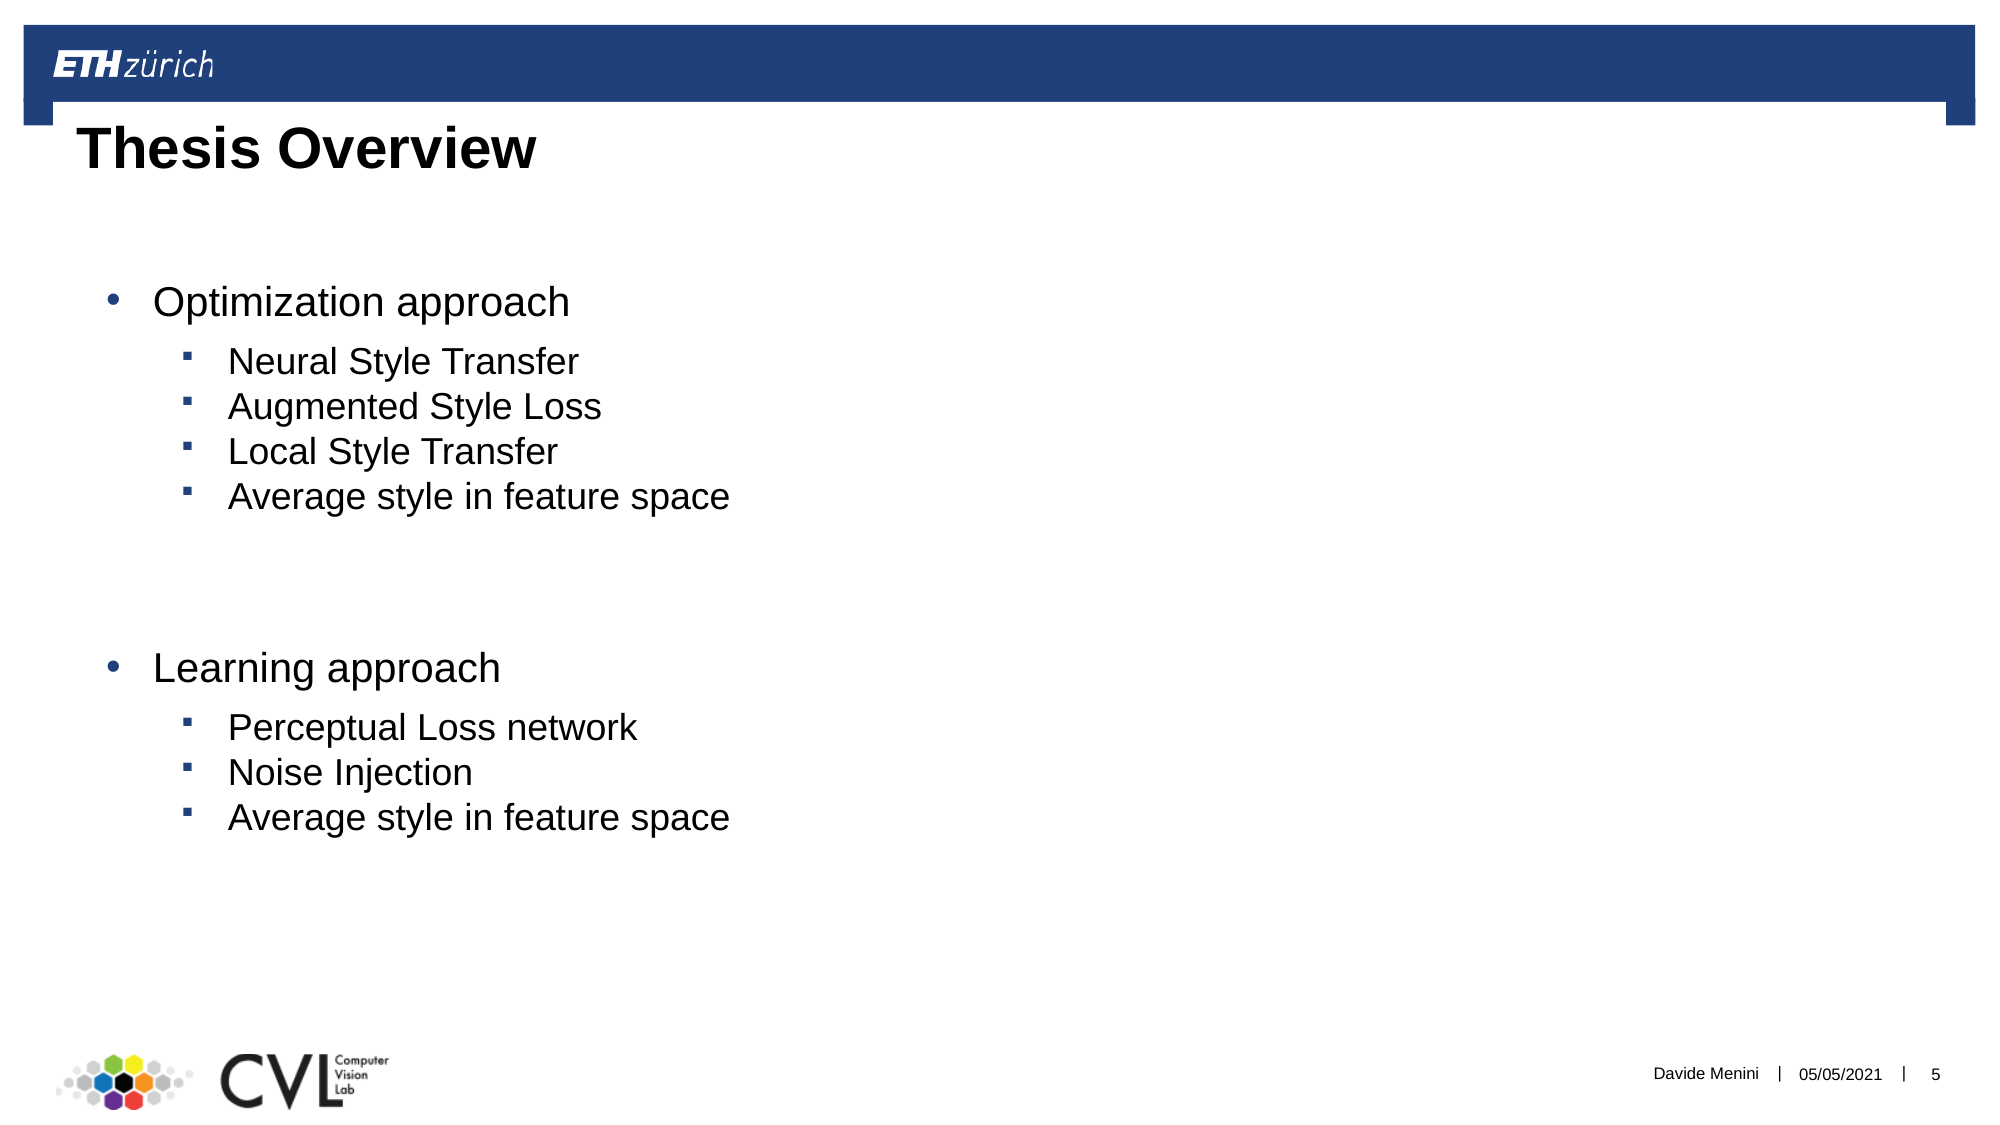

# Thesis Overview
Optimization approach
Neural Style Transfer
Augmented Style Loss
Local Style Transfer
Average style in feature space
Learning approach
Perceptual Loss network
Noise Injection
Average style in feature space

Davide Menini
05/05/2021
5